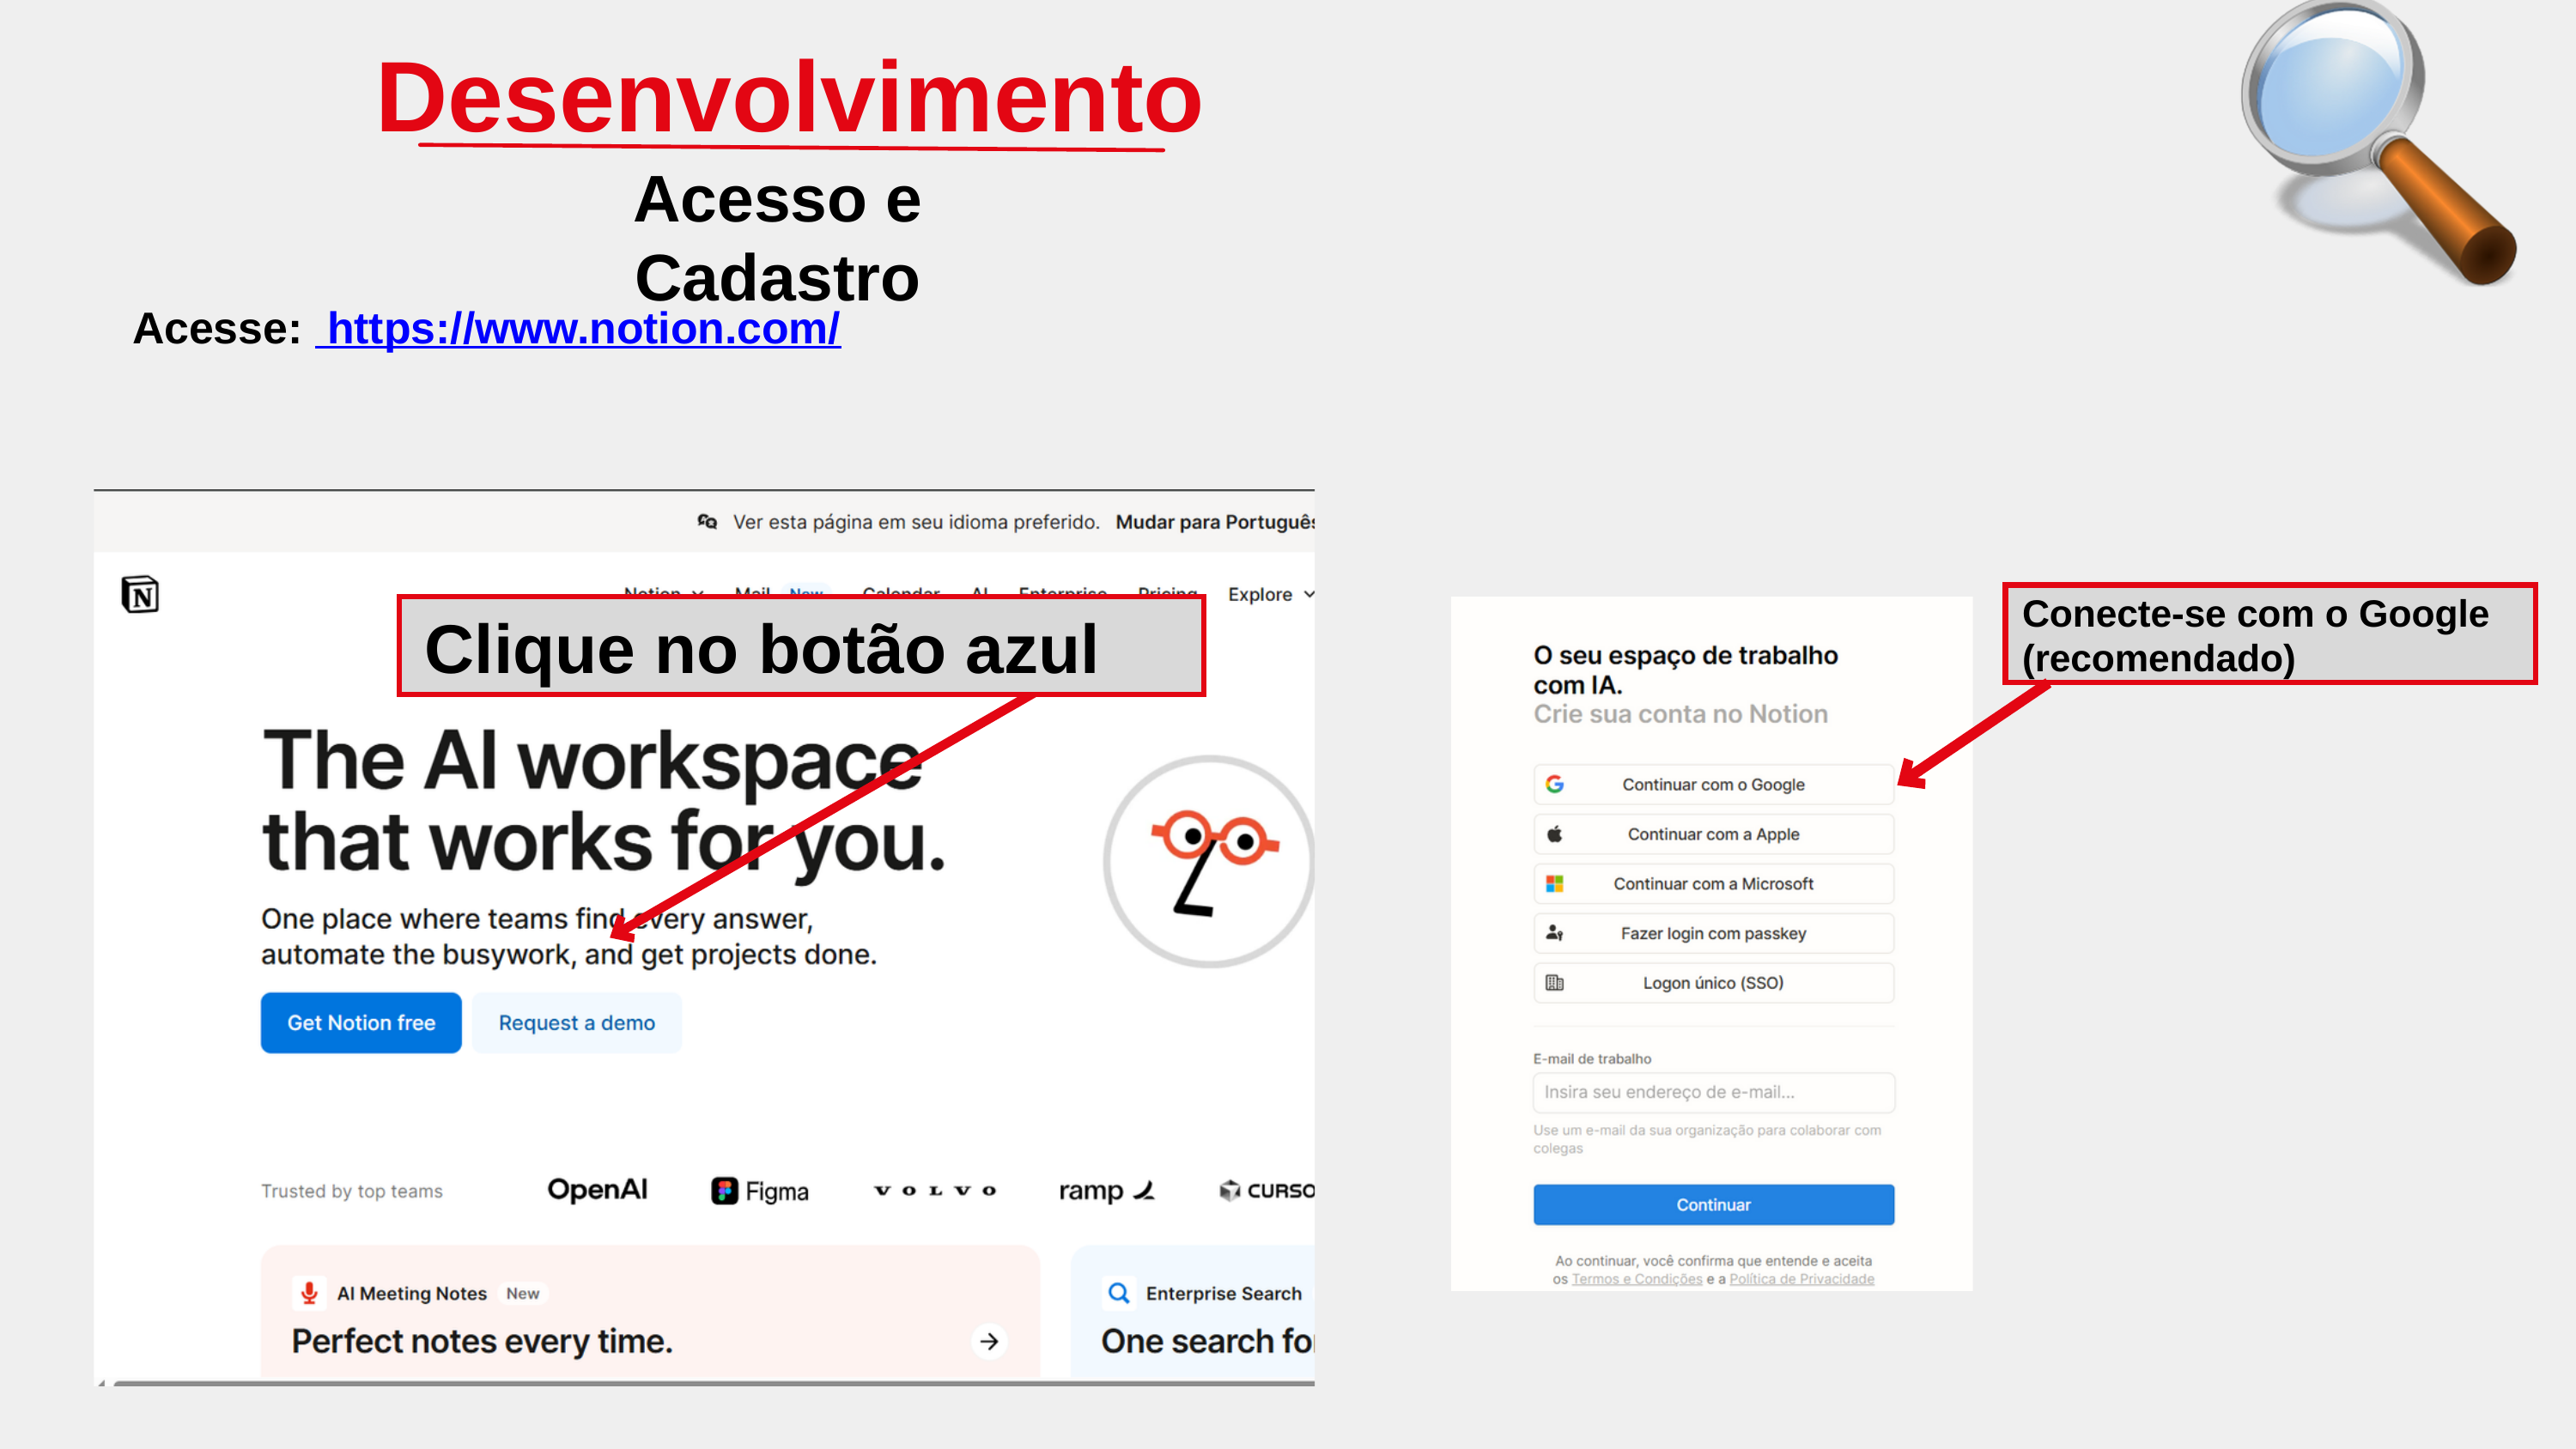

Desenvolvimento

Acesso e Cadastro
Acesse:  https://www.notion.com/

Conecte-se com o Google (recomendado)

Clique no botão azul